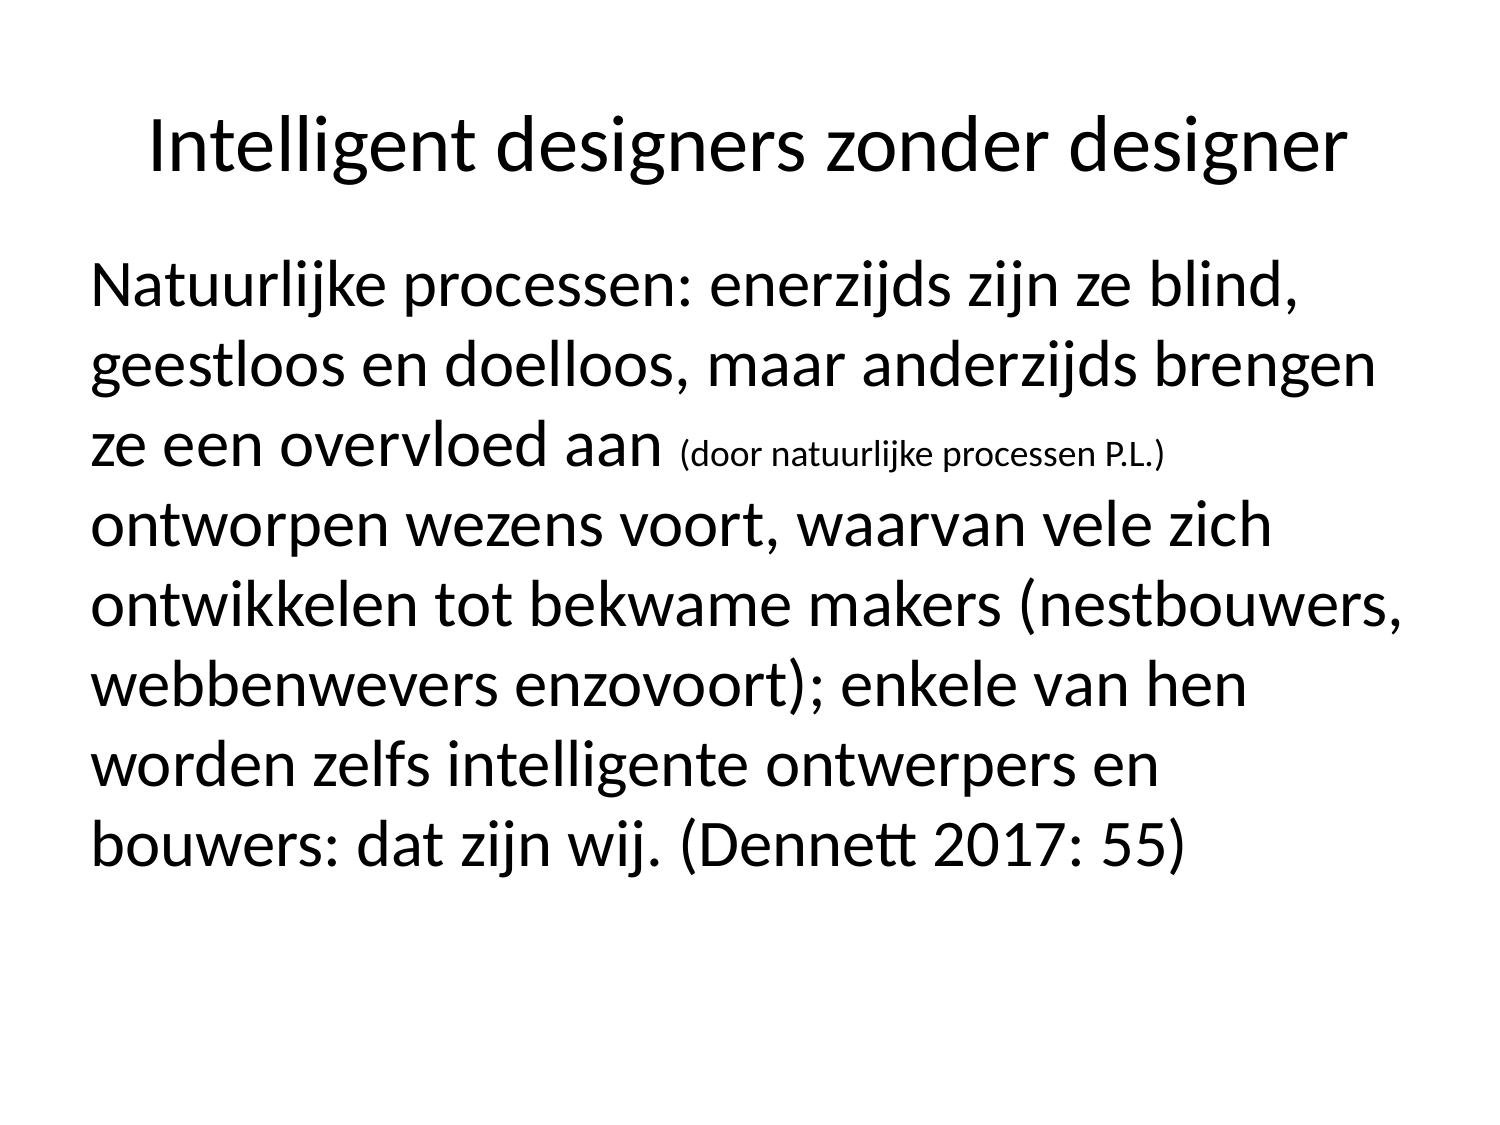

# Intelligent designers zonder designer
Natuurlijke processen: enerzijds zijn ze blind, geestloos en doelloos, maar anderzijds brengen ze een overvloed aan (door natuurlijke processen P.L.) ontworpen wezens voort, waarvan vele zich ontwikkelen tot bekwame makers (nestbouwers, webbenwevers enzovoort); enkele van hen worden zelfs intelligente ontwerpers en bouwers: dat zijn wij. (Dennett 2017: 55)